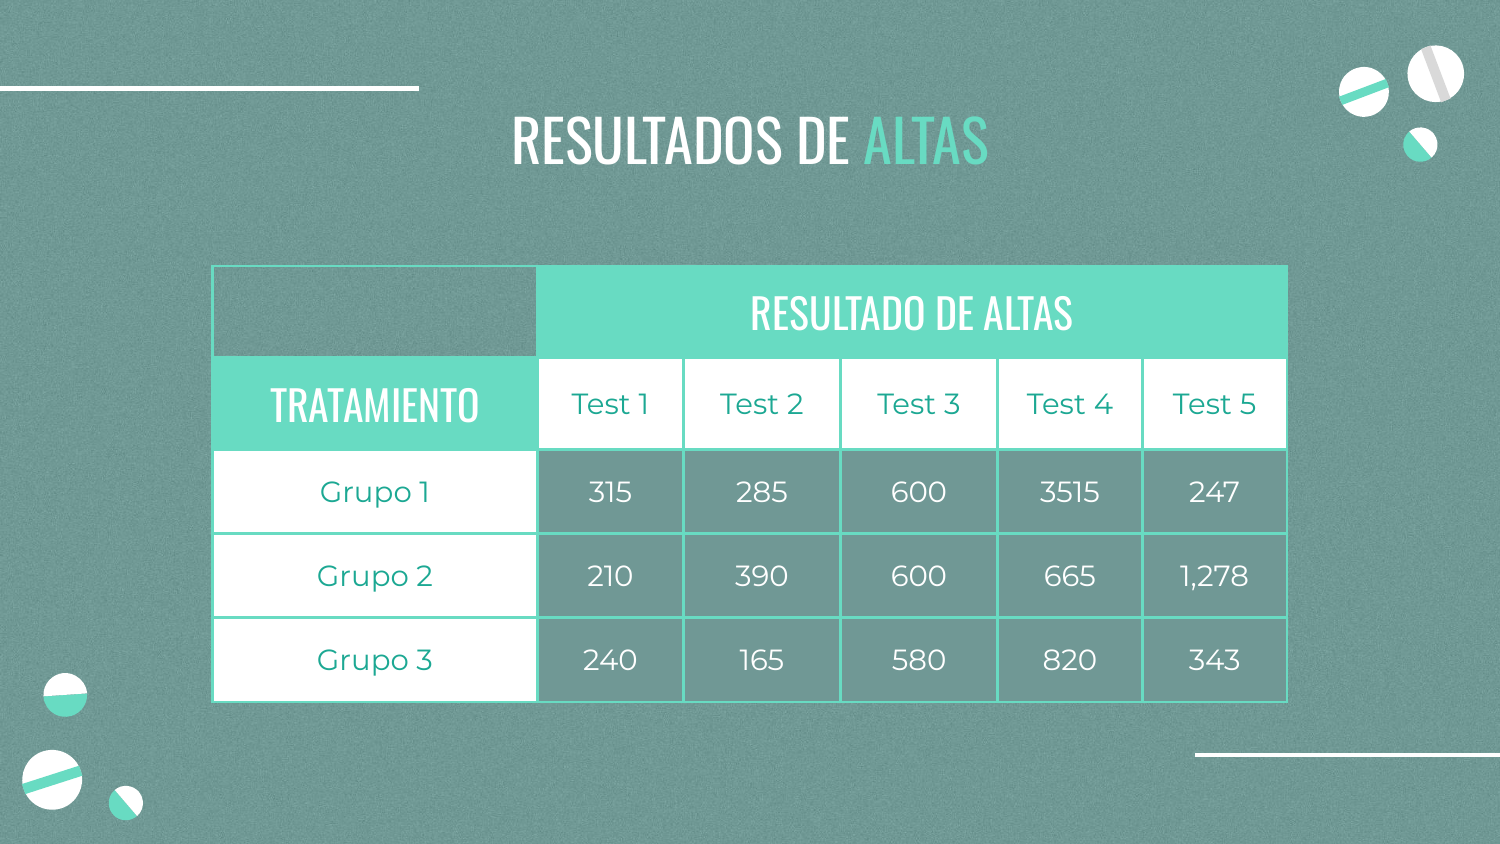

# RESULTADOS DE ALTAS
|  | RESULTADO DE ALTAS |  |  |  |  |
| --- | --- | --- | --- | --- | --- |
| TRATAMIENTO | Test 1 | Test 2 | Test 3 | Test 4 | Test 5 |
| Grupo 1 | 315 | 285 | 600 | 3515 | 247 |
| Grupo 2 | 210 | 390 | 600 | 665 | 1,278 |
| Grupo 3 | 240 | 165 | 580 | 820 | 343 |